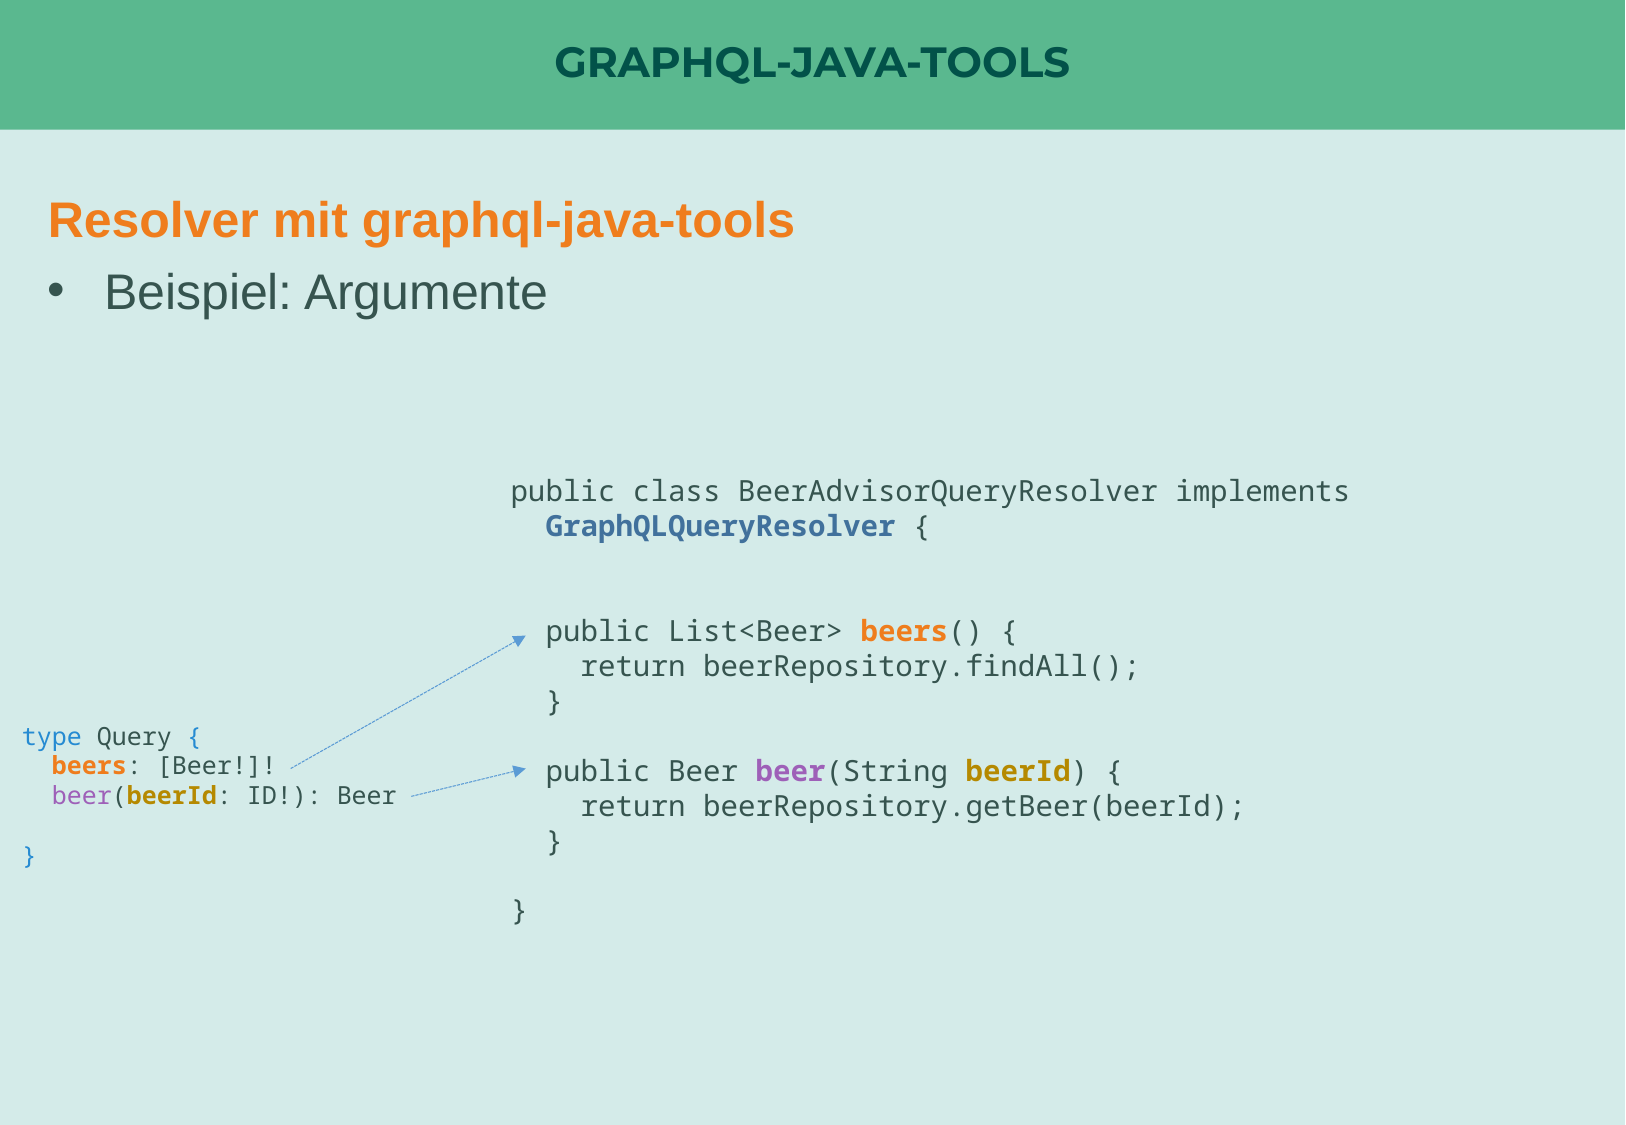

# graphql-java-tools
Resolver mit graphql-java-tools
Beispiel: Argumente

public class BeerAdvisorQueryResolver implements
  GraphQLQueryResolver {
  public List<Beer> beers() {
    return beerRepository.findAll();
  }
  public Beer beer(String beerId) {
    return beerRepository.getBeer(beerId);
  }
}
type Query {
  beers: [Beer!]!
  beer(beerId: ID!): Beer

}